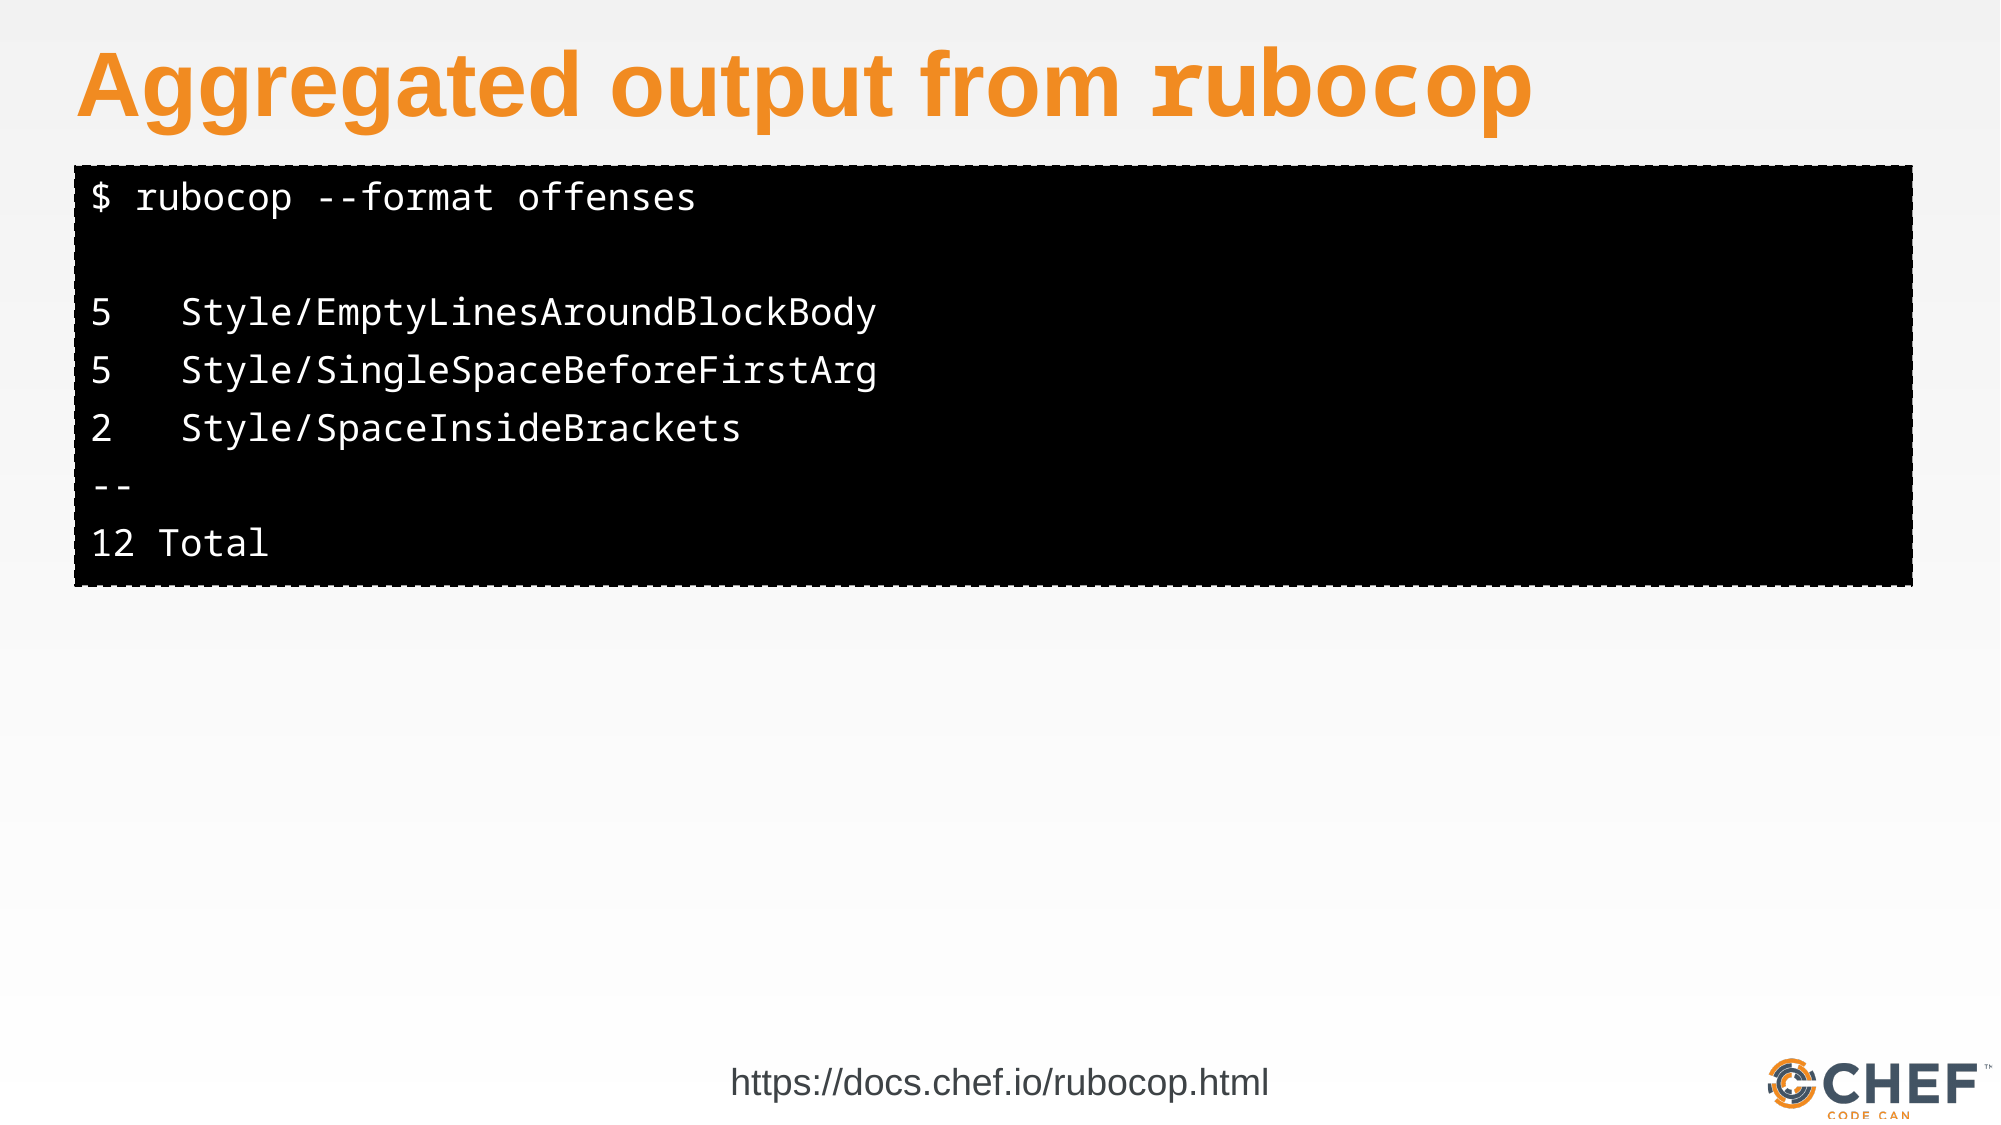

# Aggregated output from rubocop
$ rubocop --format offenses

5   Style/EmptyLinesAroundBlockBody
5   Style/SingleSpaceBeforeFirstArg
2   Style/SpaceInsideBrackets
--
12 Total

https://docs.chef.io/rubocop.html